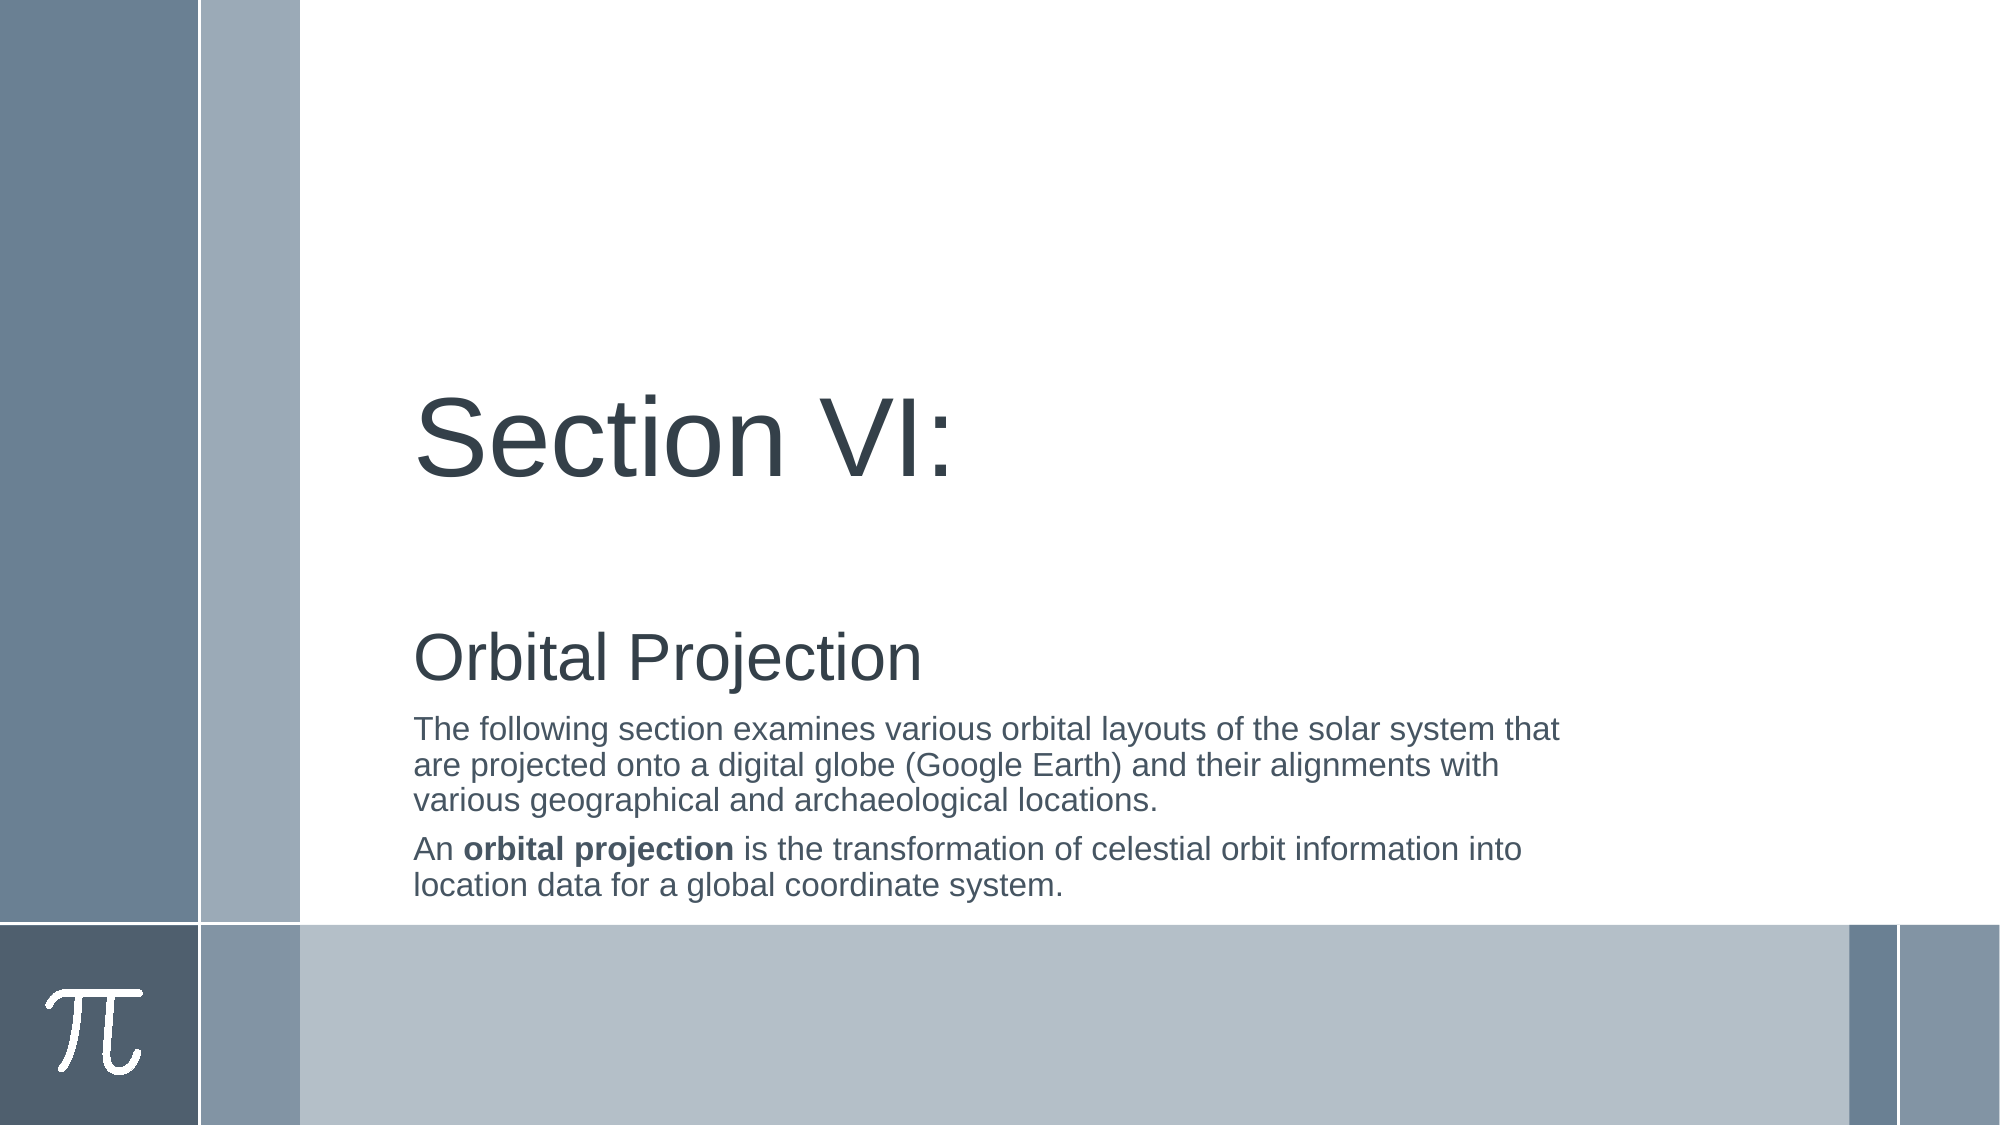

# Section VI: Orbital Projection
The following section examines various orbital layouts of the solar system that are projected onto a digital globe (Google Earth) and their alignments with various geographical and archaeological locations.
An orbital projection is the transformation of celestial orbit information into location data for a global coordinate system.